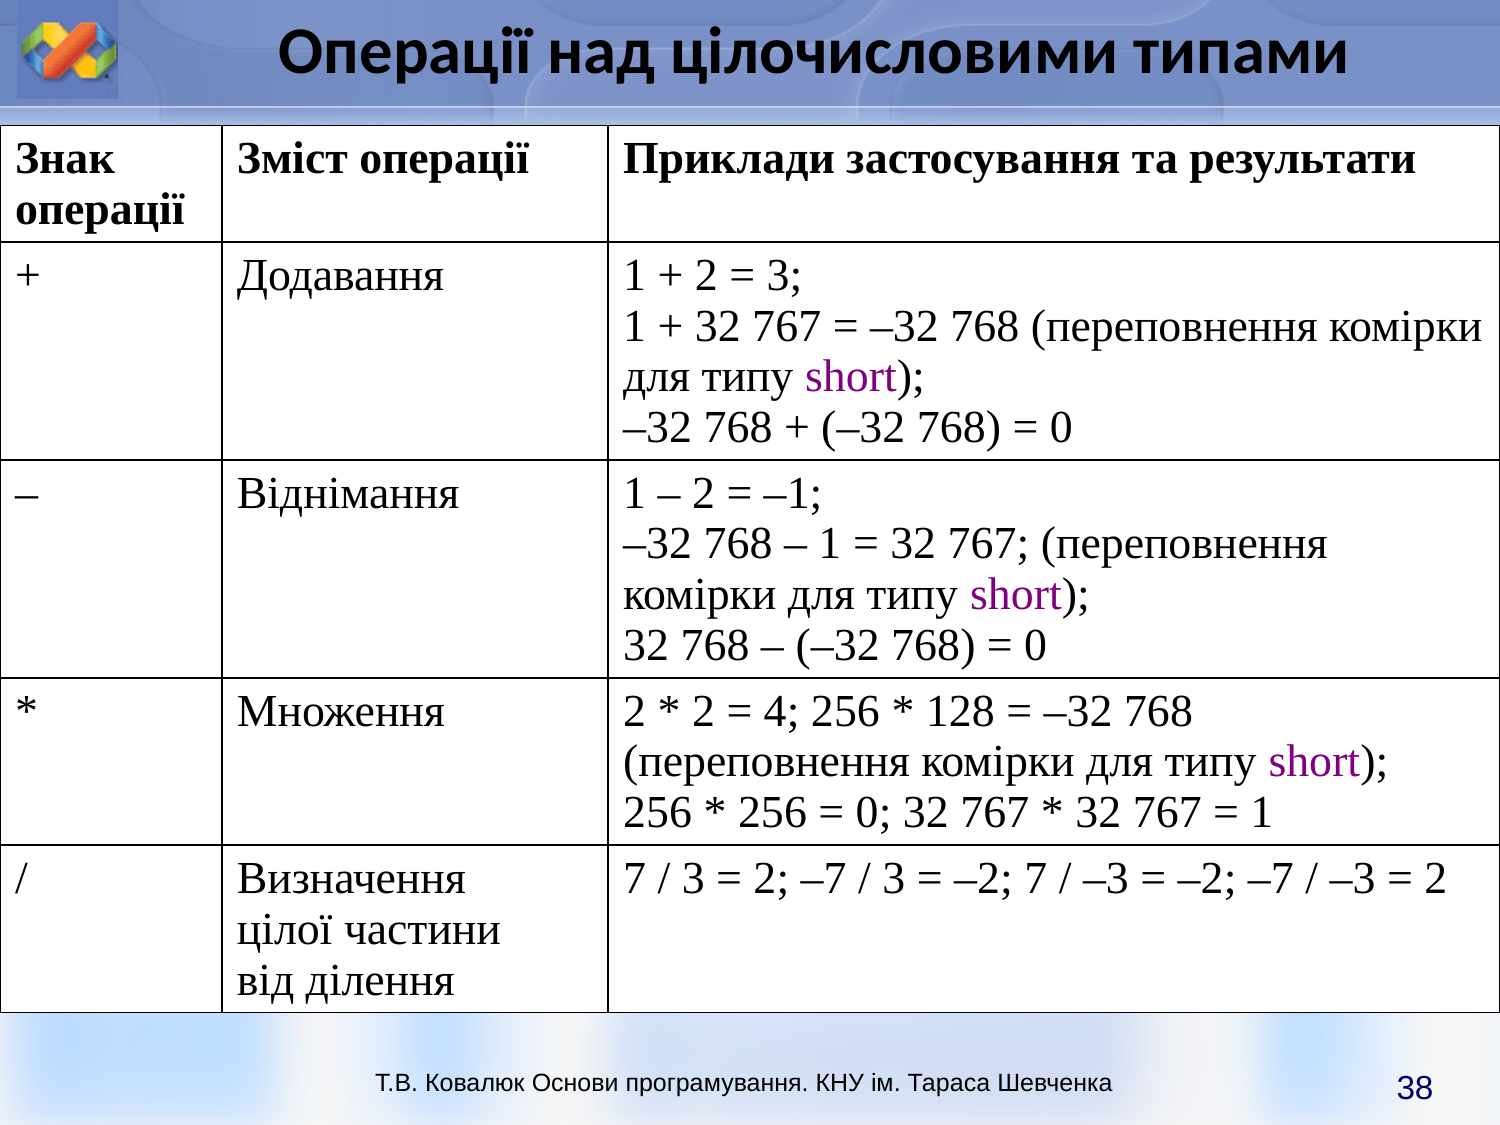

| Знак операції | Зміст операції | Приклади застосування та результати |
| --- | --- | --- |
| + | Додавання | 1 + 2 = 3; 1 + 32 767 = –32 768 (переповнення комірки для типу short); –32 768 + (–32 768) = 0 |
| – | Віднімання | 1 – 2 = –1; –32 768 – 1 = 32 767; (переповнення комірки для типу short); 32 768 – (–32 768) = 0 |
| \* | Множення | 2 \* 2 = 4; 256 \* 128 = –32 768 (переповнення комірки для типу short); 256 \* 256 = 0; 32 767 \* 32 767 = 1 |
| / | Визначення цілої частини від ділення | 7 / 3 = 2; –7 / 3 = –2; 7 / –3 = –2; –7 / –3 = 2 |
Операції над цілочисловими типами
38